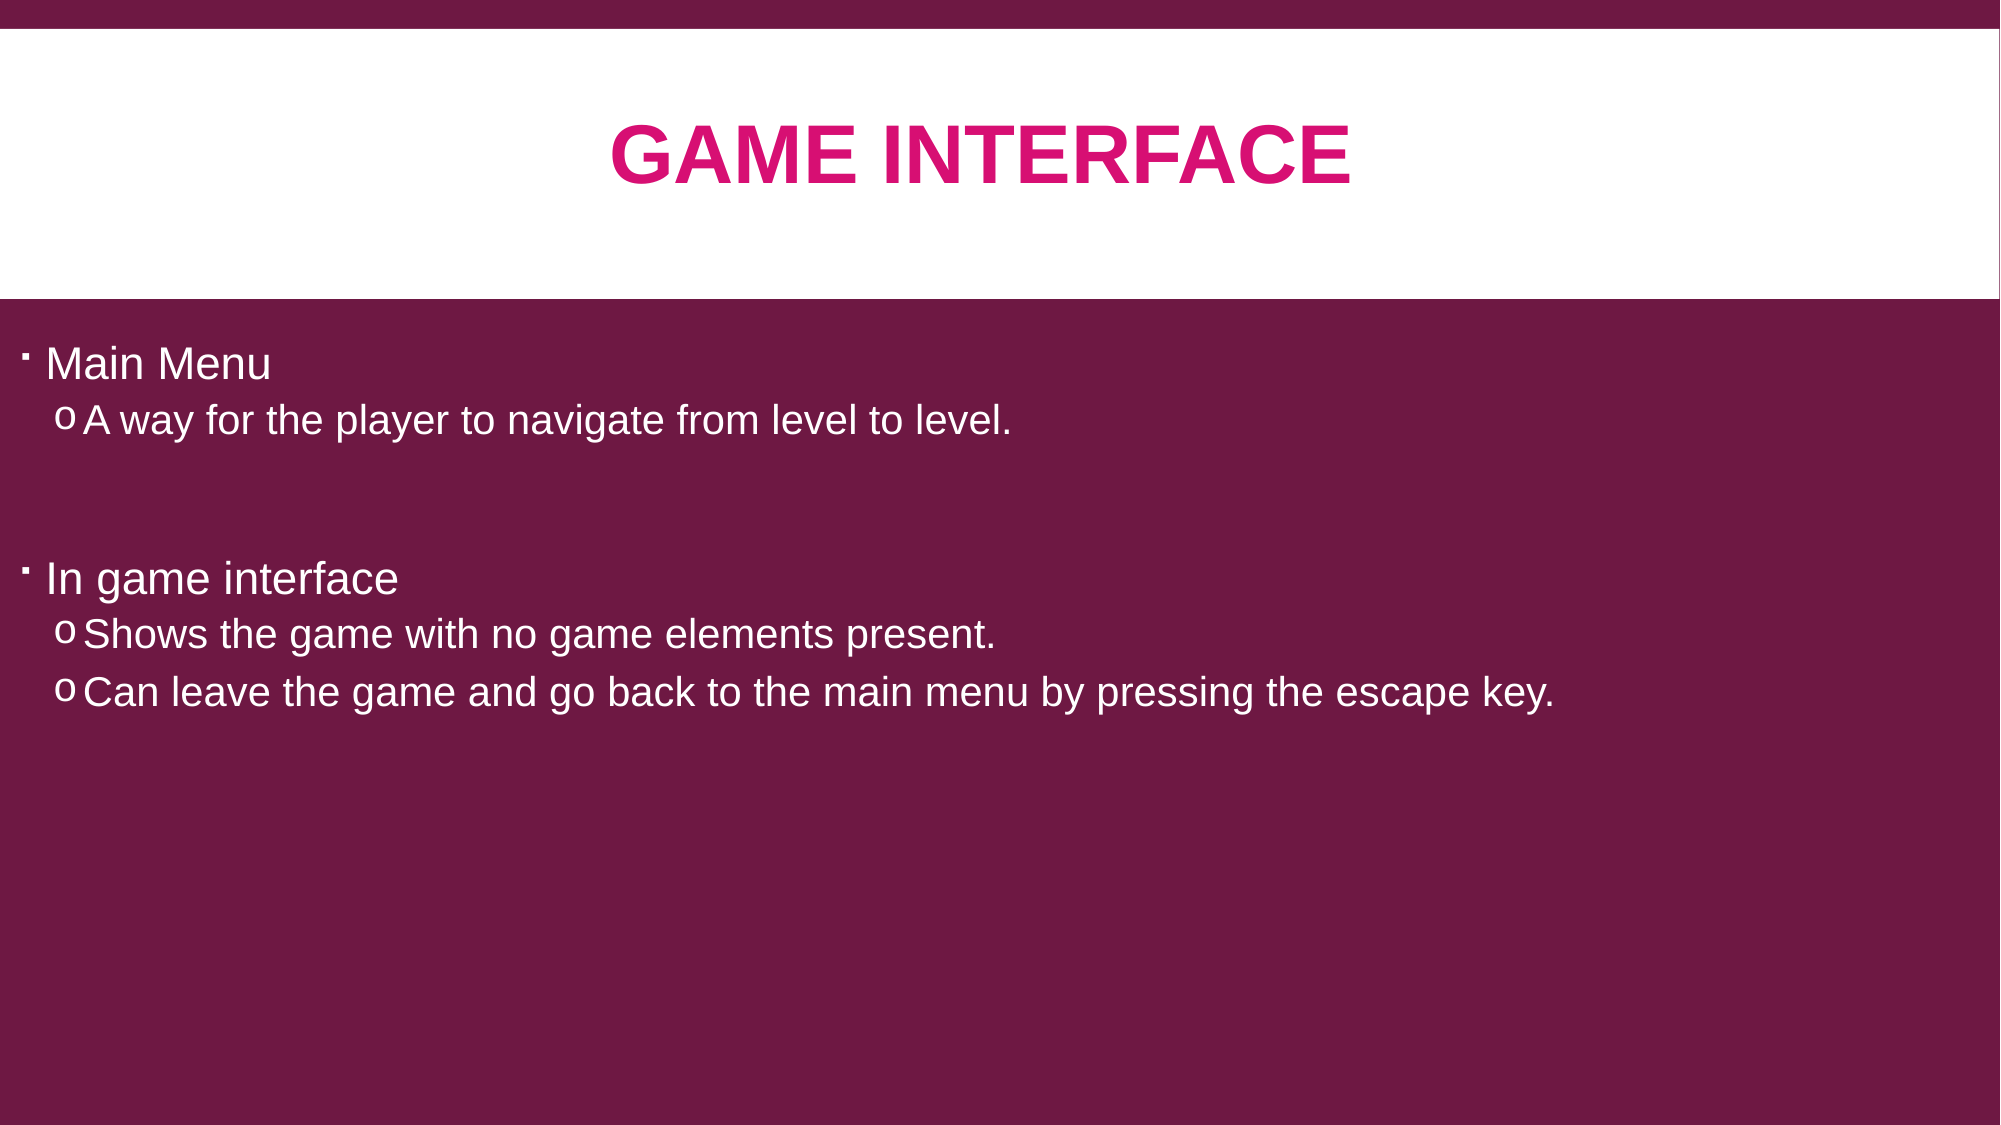

# Game Interface
Main Menu
A way for the player to navigate from level to level.

In game interface
Shows the game with no game elements present.
Can leave the game and go back to the main menu by pressing the escape key.